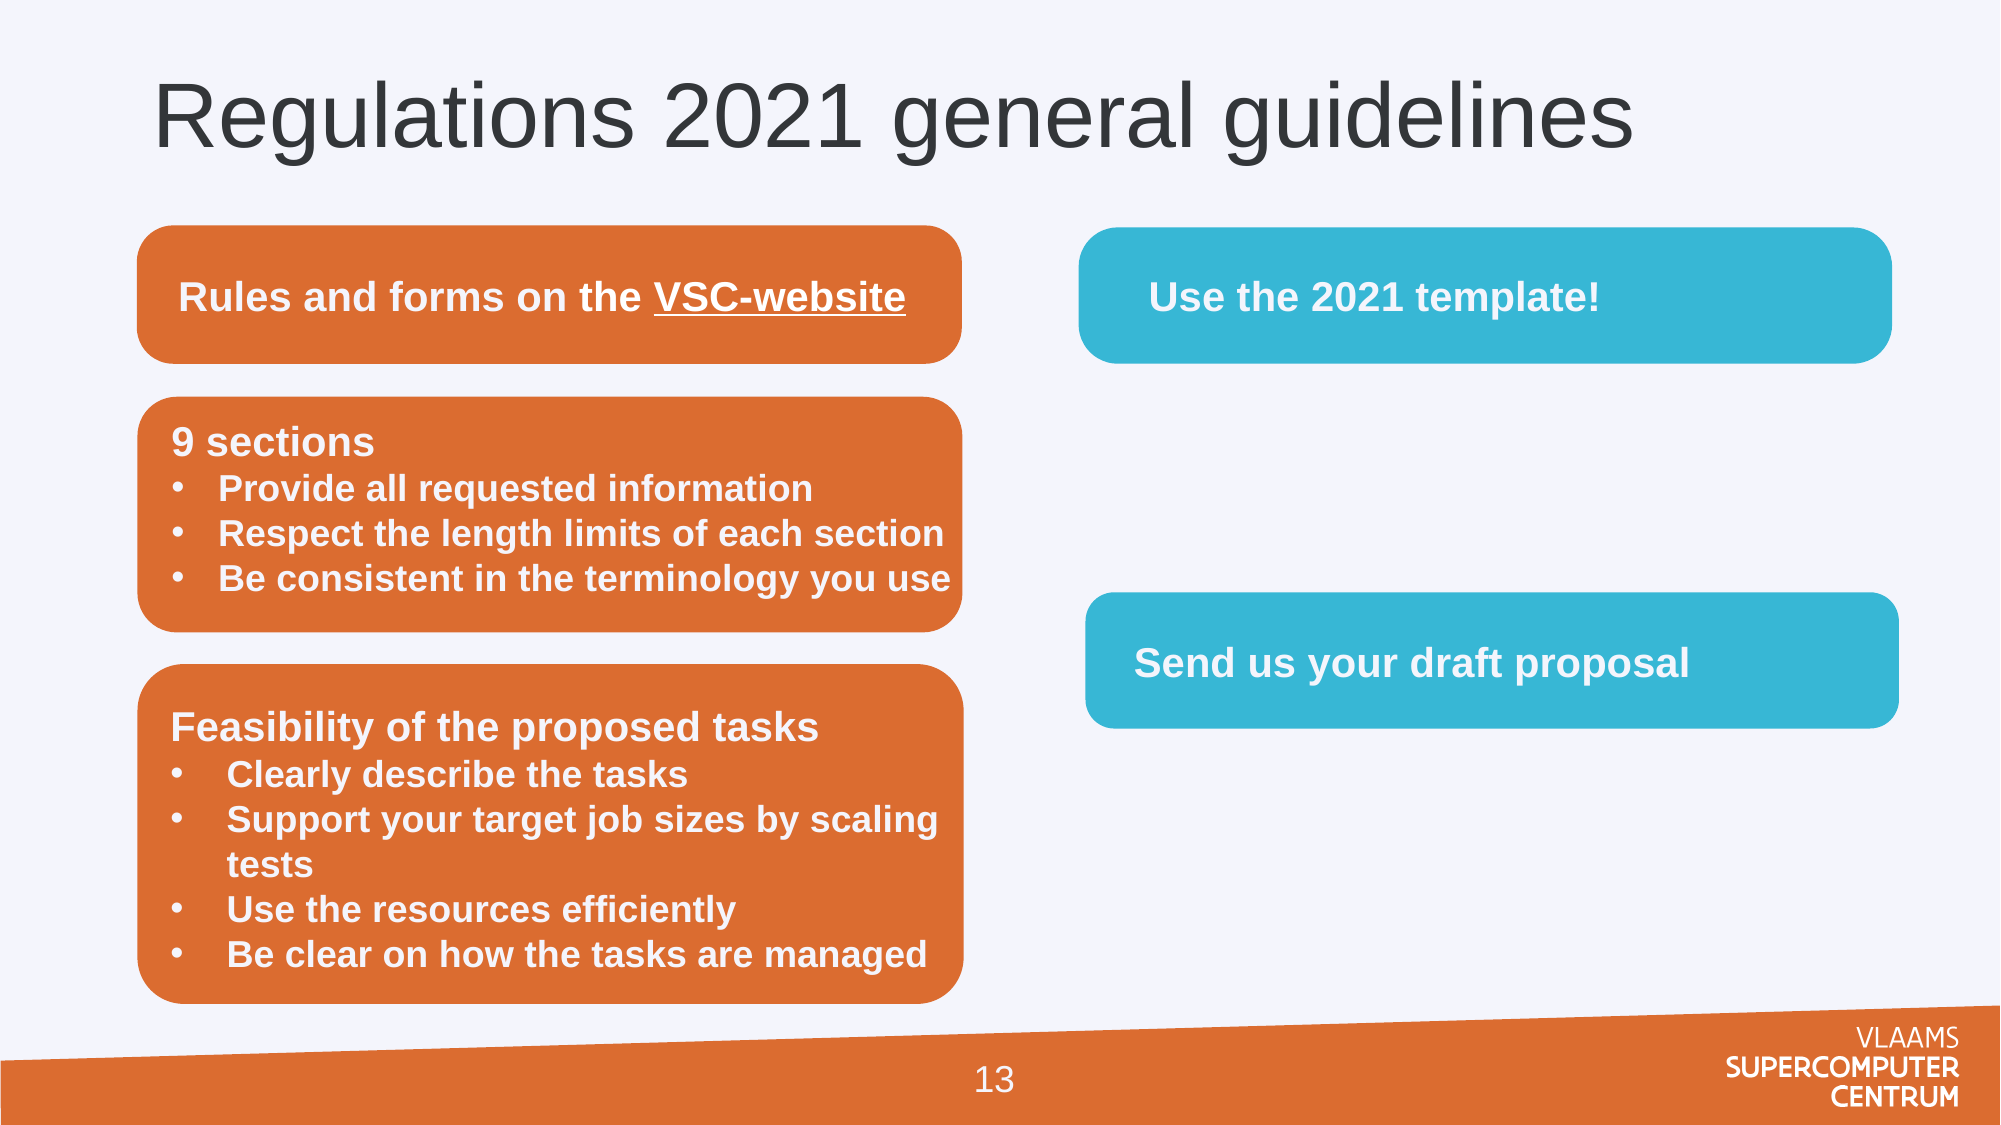

# Regulations 2021 general guidelines

Rules and forms on the VSC-website

Use the 2021 template!

9 sections
Provide all requested information
Respect the length limits of each section
Be consistent in the terminology you use
Federal Funded Research Institutes

Federal Funded Research Institutes
Send us your draft proposal

Feasibility of the proposed tasks
Clearly describe the tasks
Support your target job sizes by scaling tests
Use the resources efficiently
Be clear on how the tasks are managed
Federal Funded Research Institutes
13